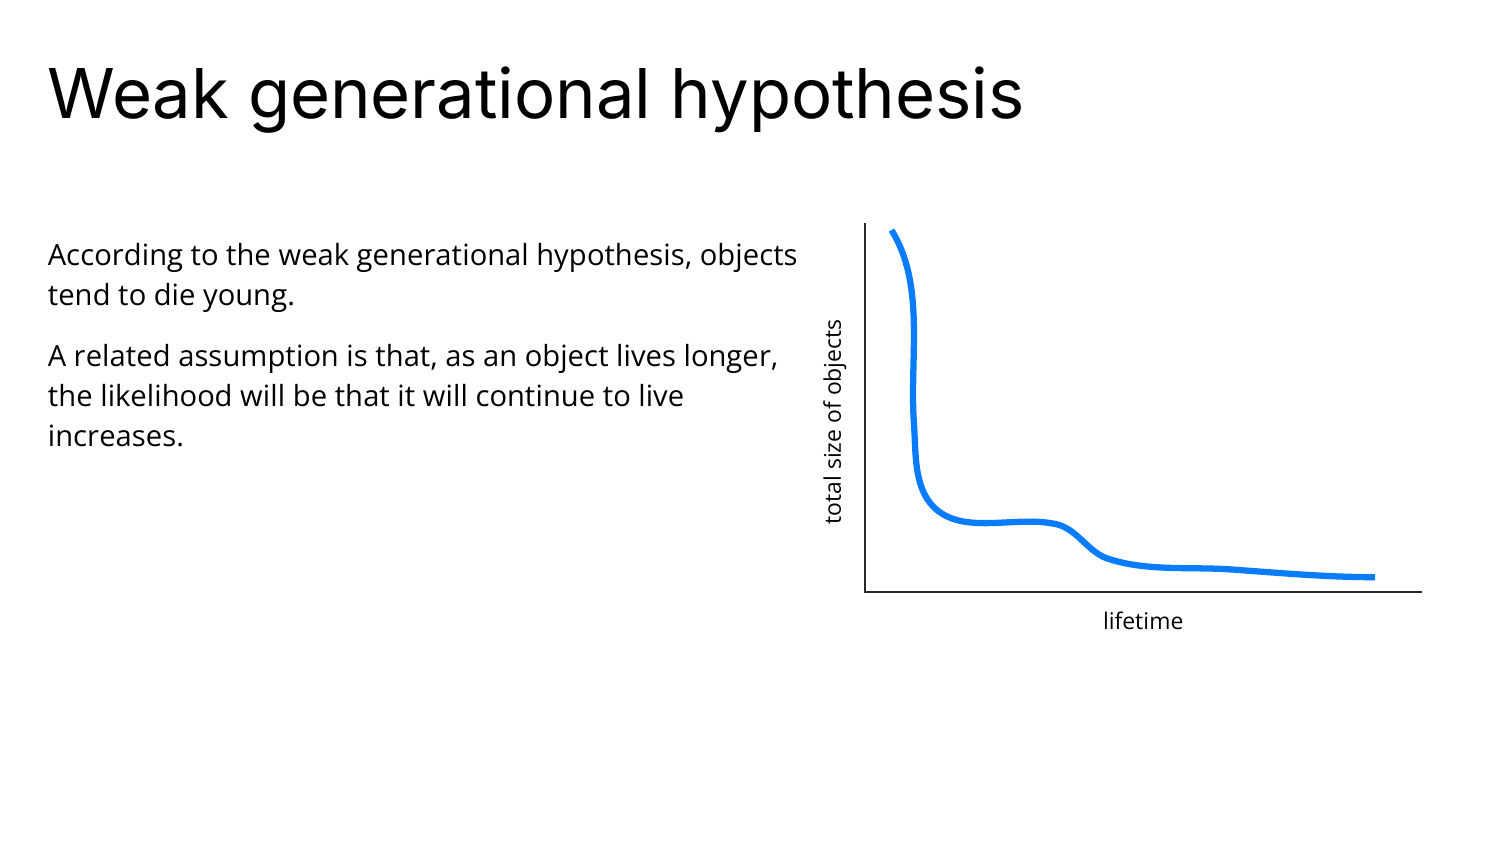

# Weak generational hypothesis
According to the weak generational hypothesis, objects tend to die young.
A related assumption is that, as an object lives longer, the likelihood will be that it will continue to live increases.

total size of objects
lifetime